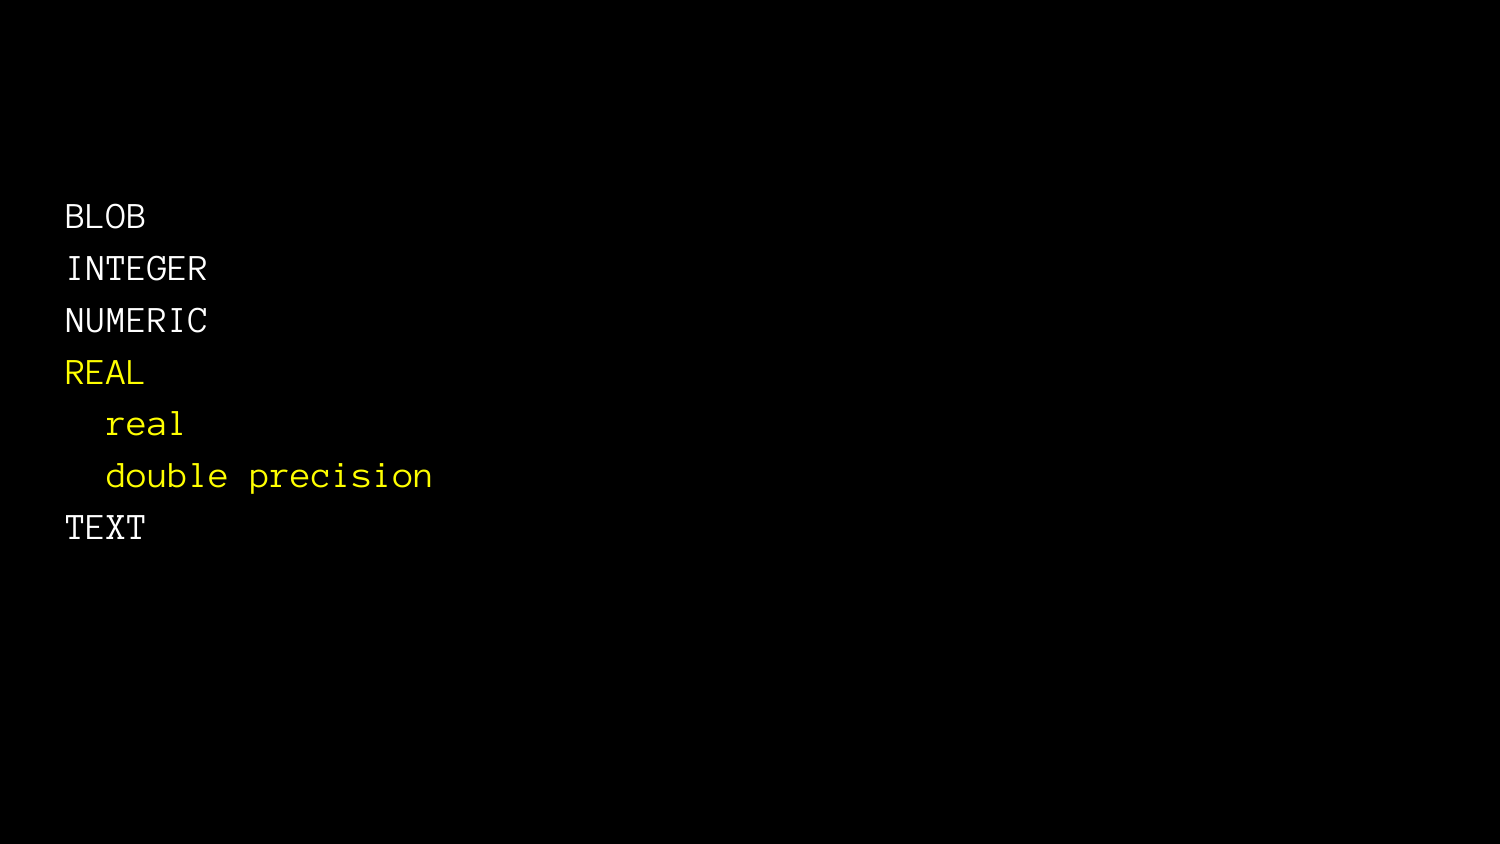

BLOB
INTEGER
NUMERIC
REAL
  real
  double precision
TEXT